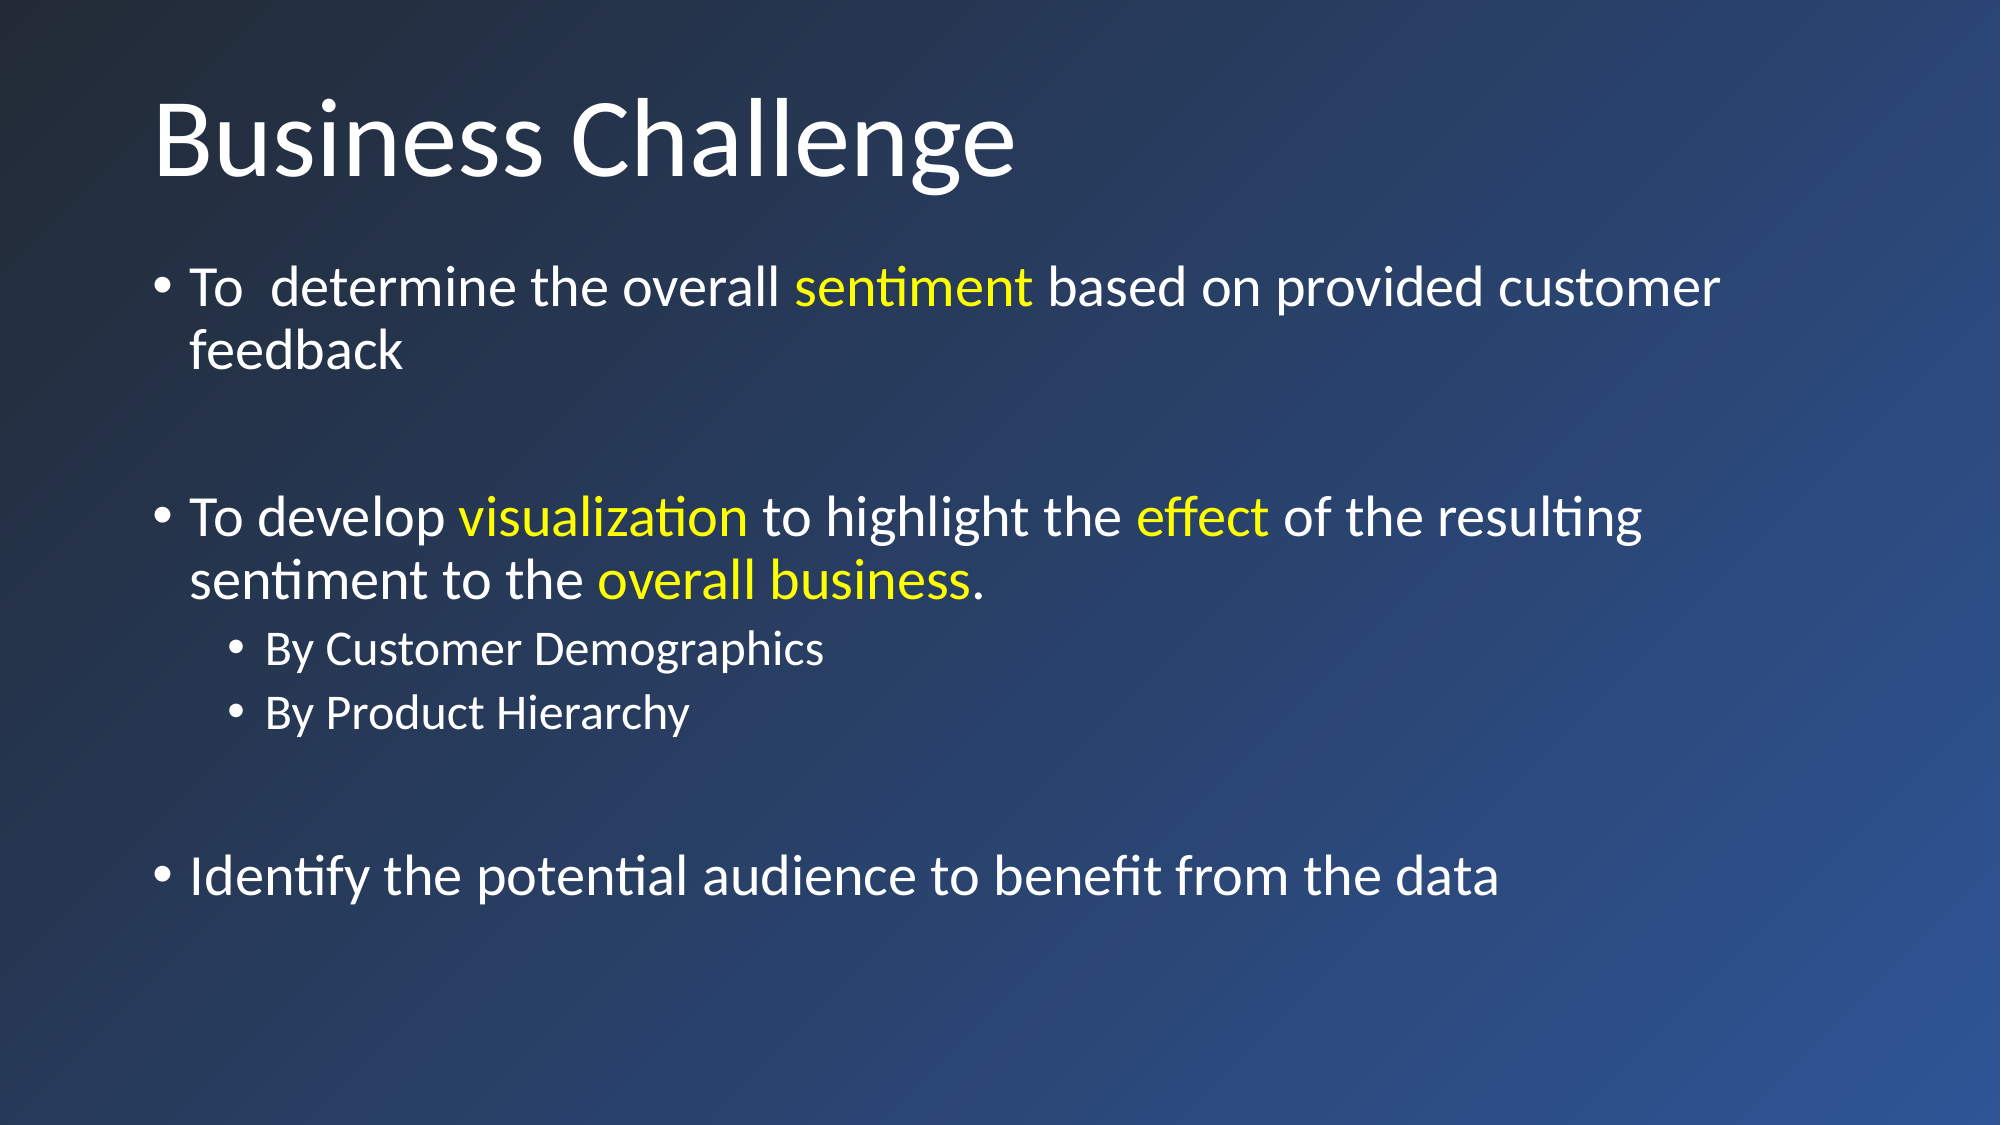

# Business Challenge
To  determine the overall sentiment based on provided customer feedback

To develop visualization to highlight the effect of the resulting sentiment to the overall business.
By Customer Demographics
By Product Hierarchy

Identify the potential audience to benefit from the data